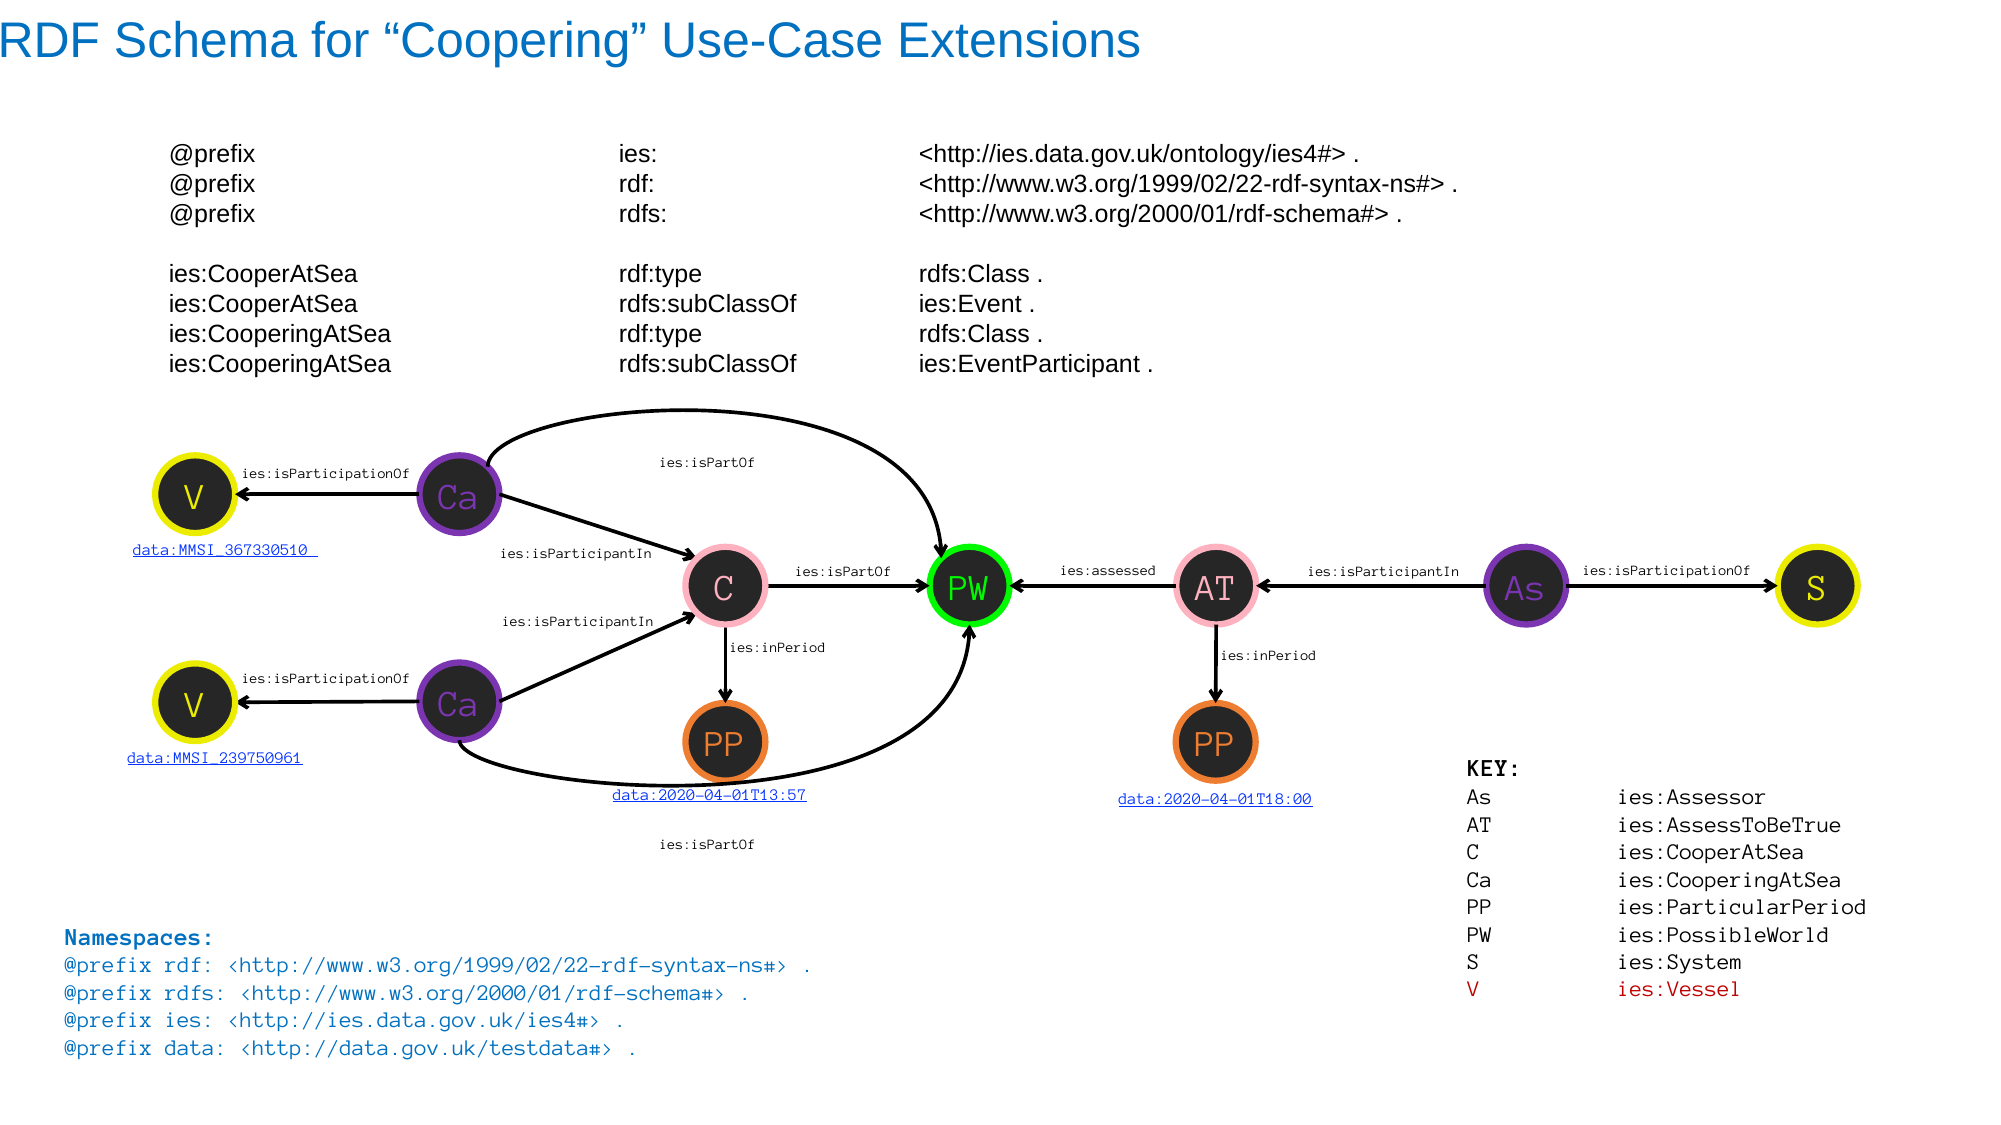

RDF Schema for “Coopering” Use-Case Extensions
@prefix 			ies: 		<http://ies.data.gov.uk/ontology/ies4#> .
@prefix 			rdf: 		<http://www.w3.org/1999/02/22-rdf-syntax-ns#> .
@prefix 			rdfs: 		<http://www.w3.org/2000/01/rdf-schema#> .

ies:CooperAtSea	 	rdf:type 		rdfs:Class .
ies:CooperAtSea 	 	rdfs:subClassOf 	ies:Event .
ies:CooperingAtSea 	 	rdf:type 		rdfs:Class .
ies:CooperingAtSea 	 	rdfs:subClassOf 	ies:EventParticipant .

ies:isPartOf
V
Ca
ies:isParticipationOf
data:MMSI_367330510
ies:isParticipantIn
C
PW
AT
As
S
ies:assessed
ies:isParticipationOf
ies:isPartOf
ies:isParticipantIn
ies:isParticipantIn
ies:inPeriod
ies:inPeriod
ies:isParticipationOf
Ca
V
PP
PP
data:MMSI_239750961
KEY:
As	ies:Assessor
AT	ies:AssessToBeTrue
C	ies:CooperAtSea
Ca	ies:CooperingAtSea
PP	ies:ParticularPeriod
PW	ies:PossibleWorld
S	ies:System
V	ies:Vessel
data:2020-04-01T13:57
data:2020-04-01T18:00
ies:isPartOf
Namespaces:
@prefix rdf: <http://www.w3.org/1999/02/22-rdf-syntax-ns#> .
@prefix rdfs: <http://www.w3.org/2000/01/rdf-schema#> .
@prefix ies: <http://ies.data.gov.uk/ies4#> .
@prefix data: <http://data.gov.uk/testdata#> .